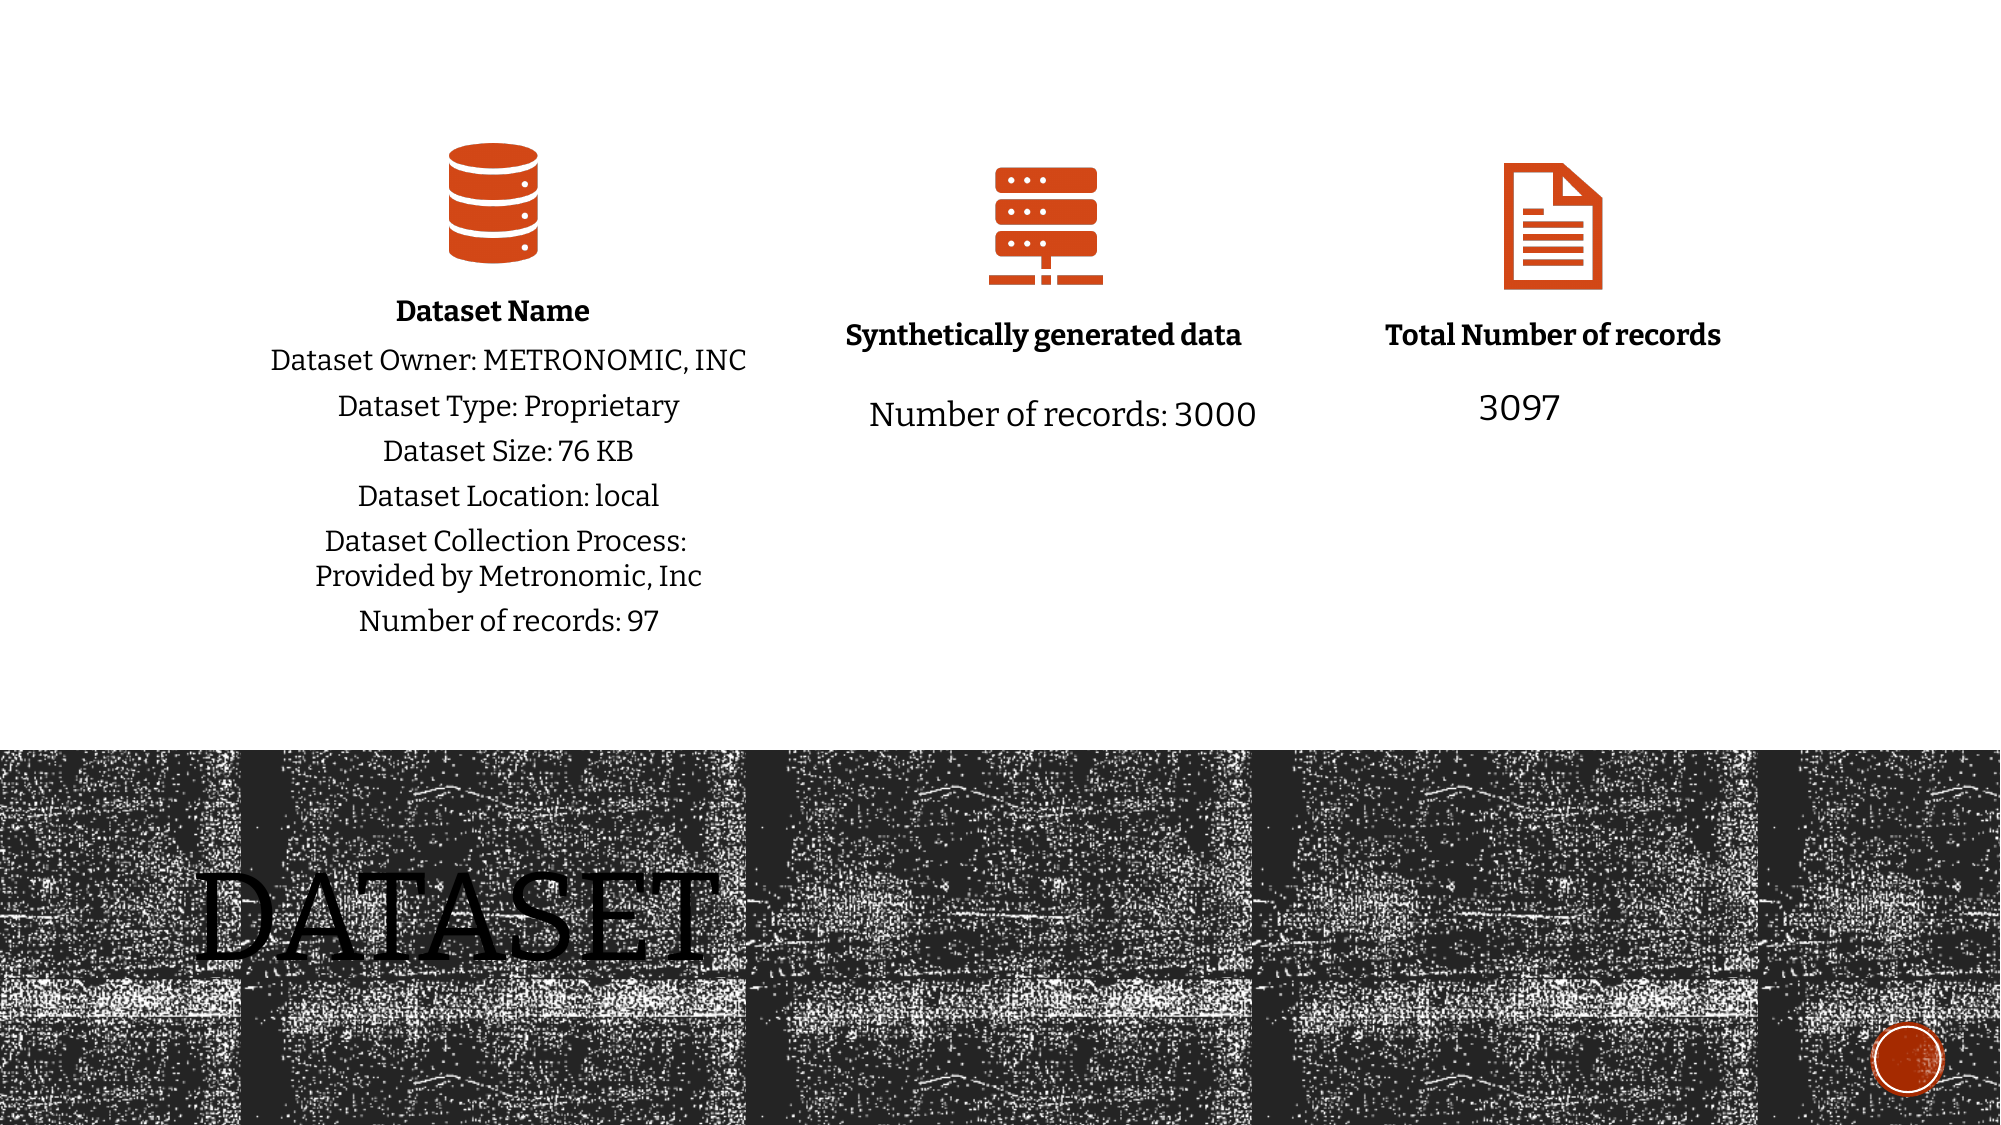

Dataset Name
Dataset Owner: METRONOMIC, INC
Dataset Type: Proprietary
Dataset Size: 76 KB
Dataset Location: local
Dataset Collection Process:
Provided by Metronomic, Inc
Number of records: 97
Synthetically generated data
Number of records: 3000
Total Number of records
3097

# Dataset